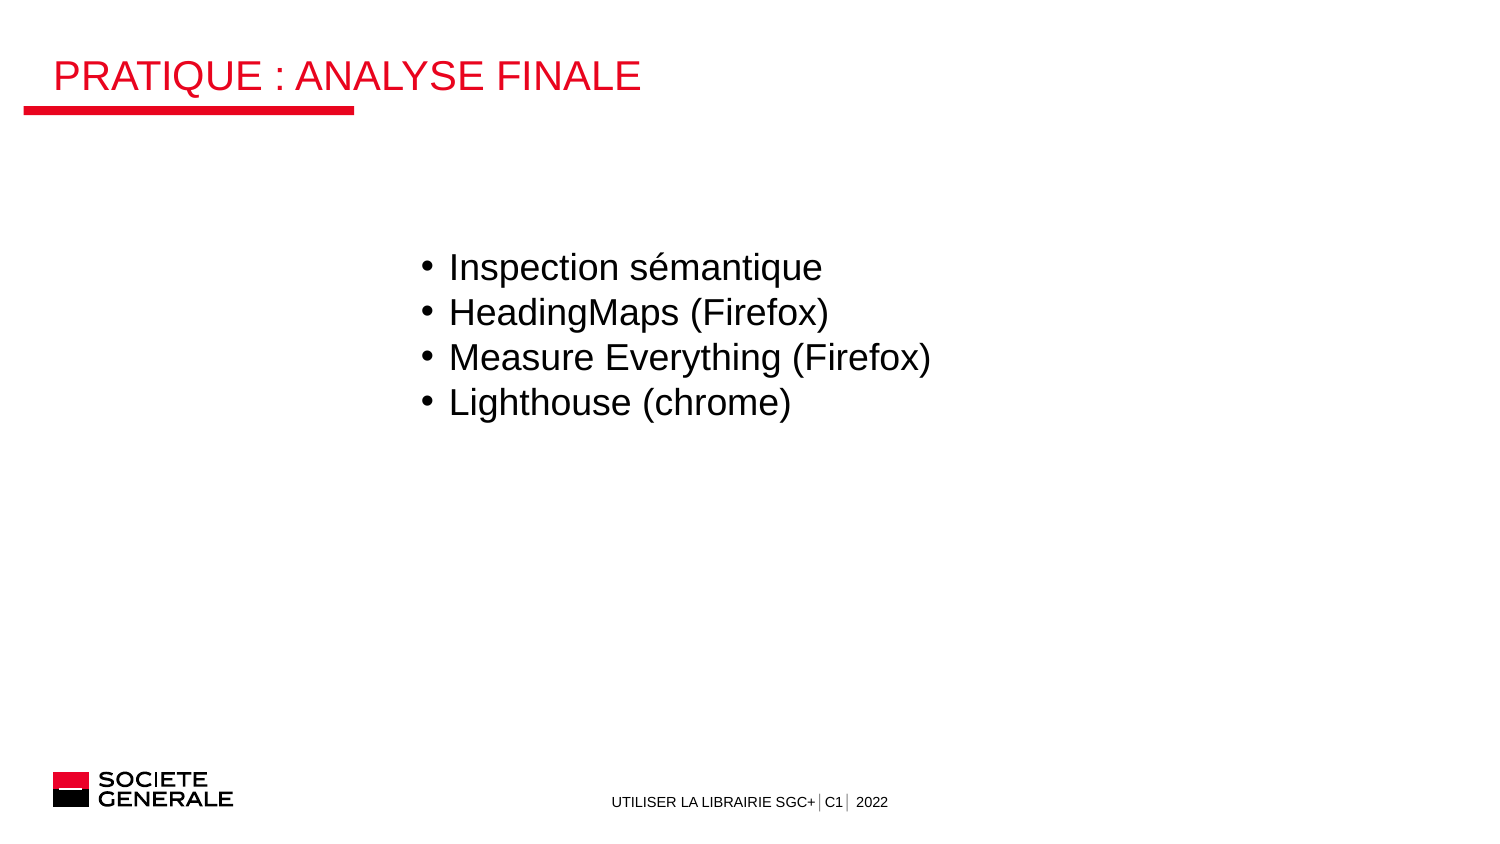

# Pratique : Analyse Finale
Inspection sémantique
HeadingMaps (Firefox)
Measure Everything (Firefox)
Lighthouse (chrome)